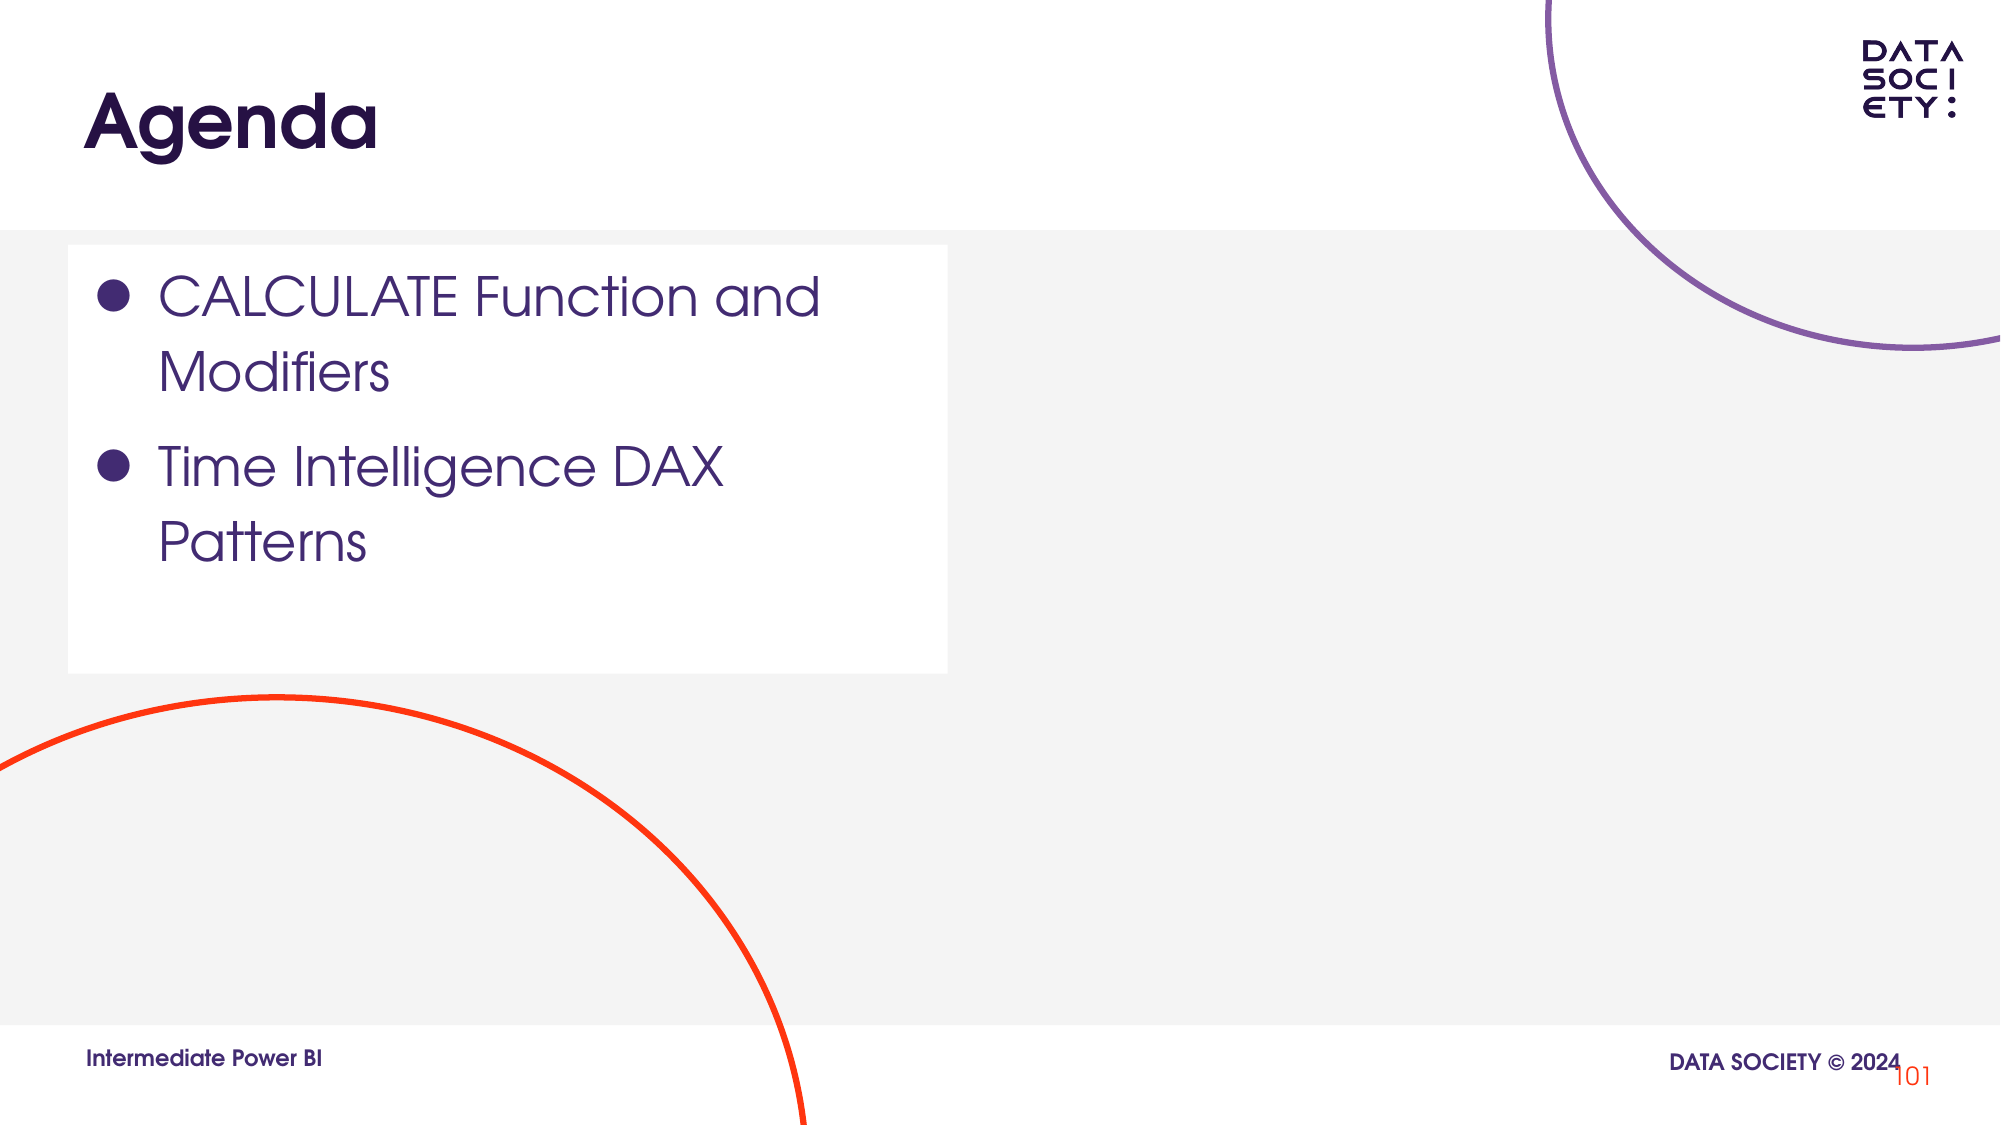

CALCULATE Function and Modifiers
Time Intelligence DAX Patterns
101